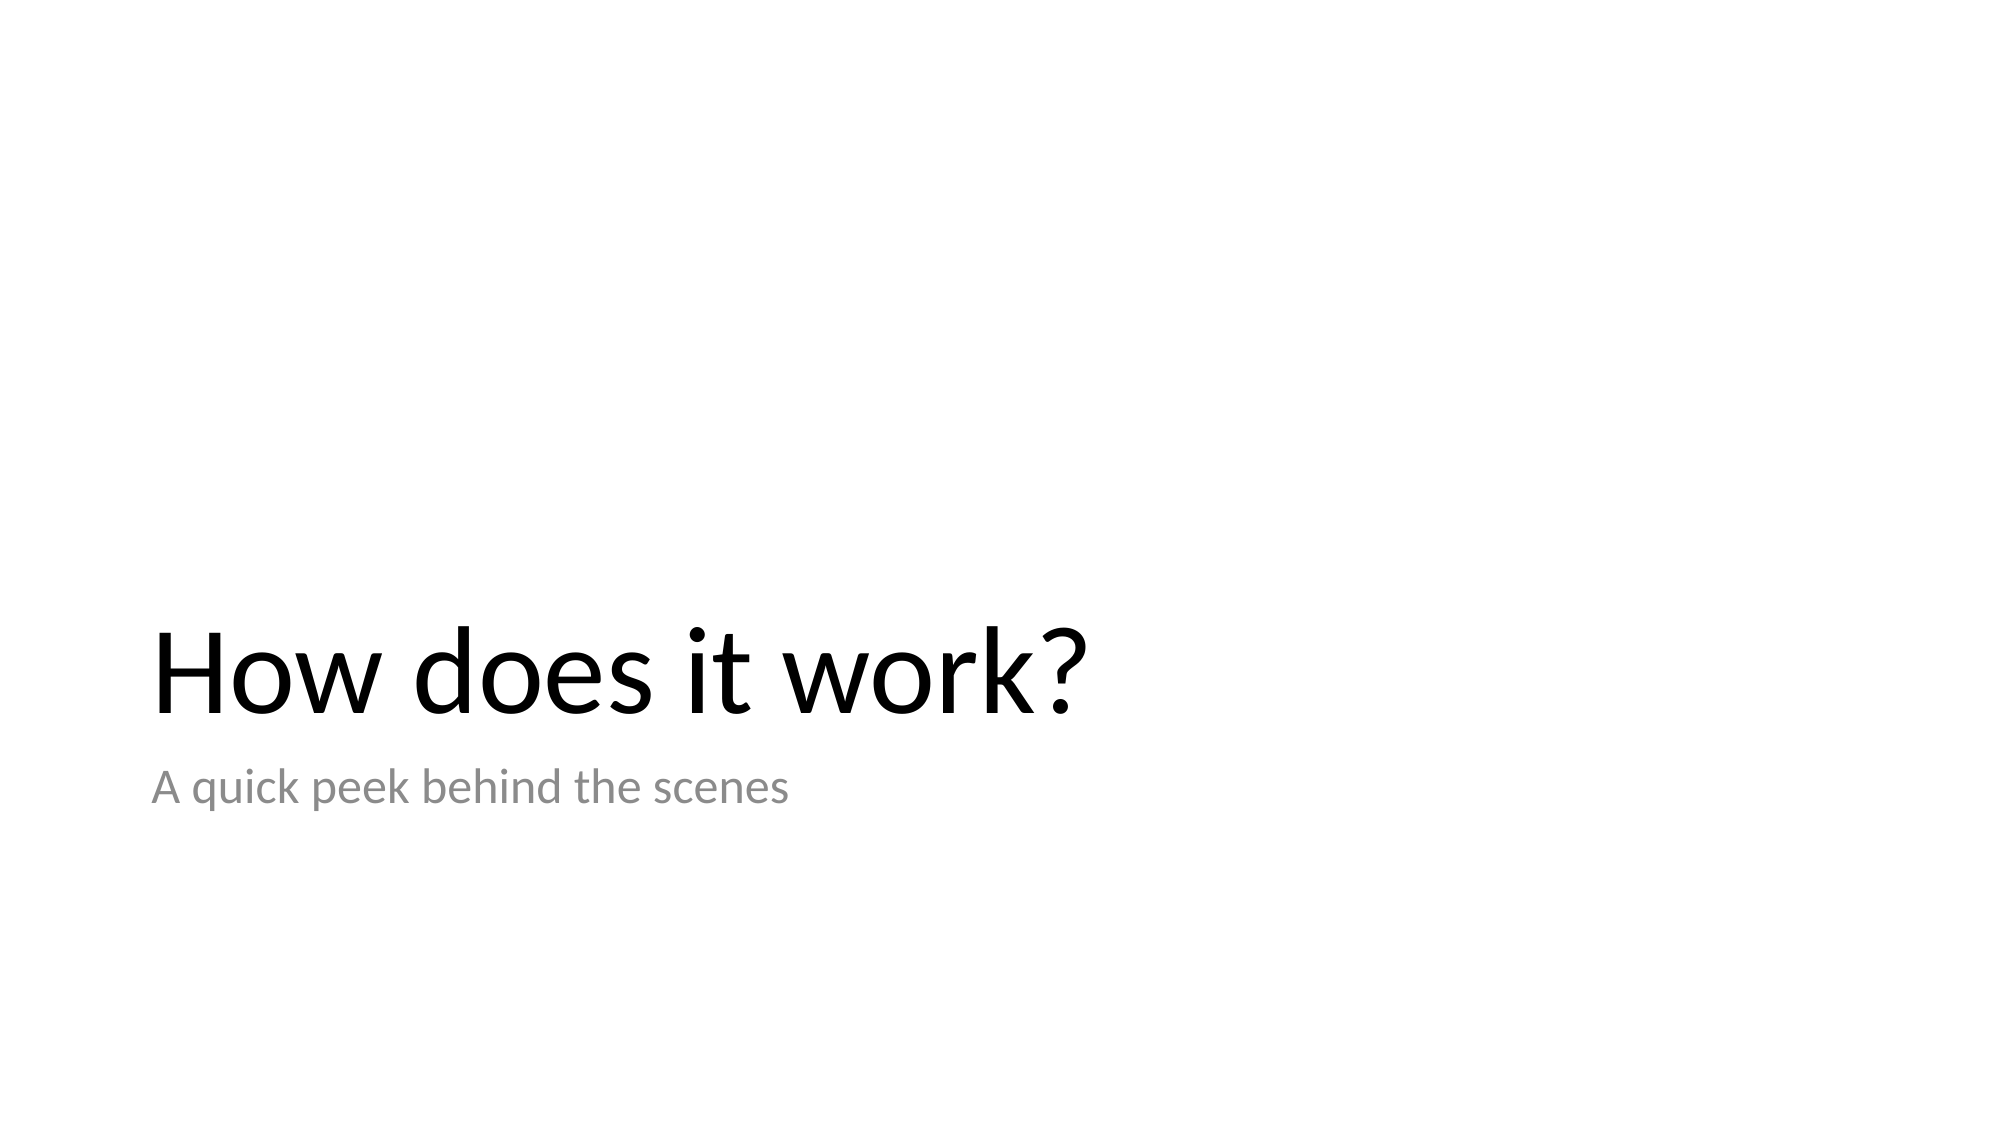

# How does it work?
A quick peek behind the scenes